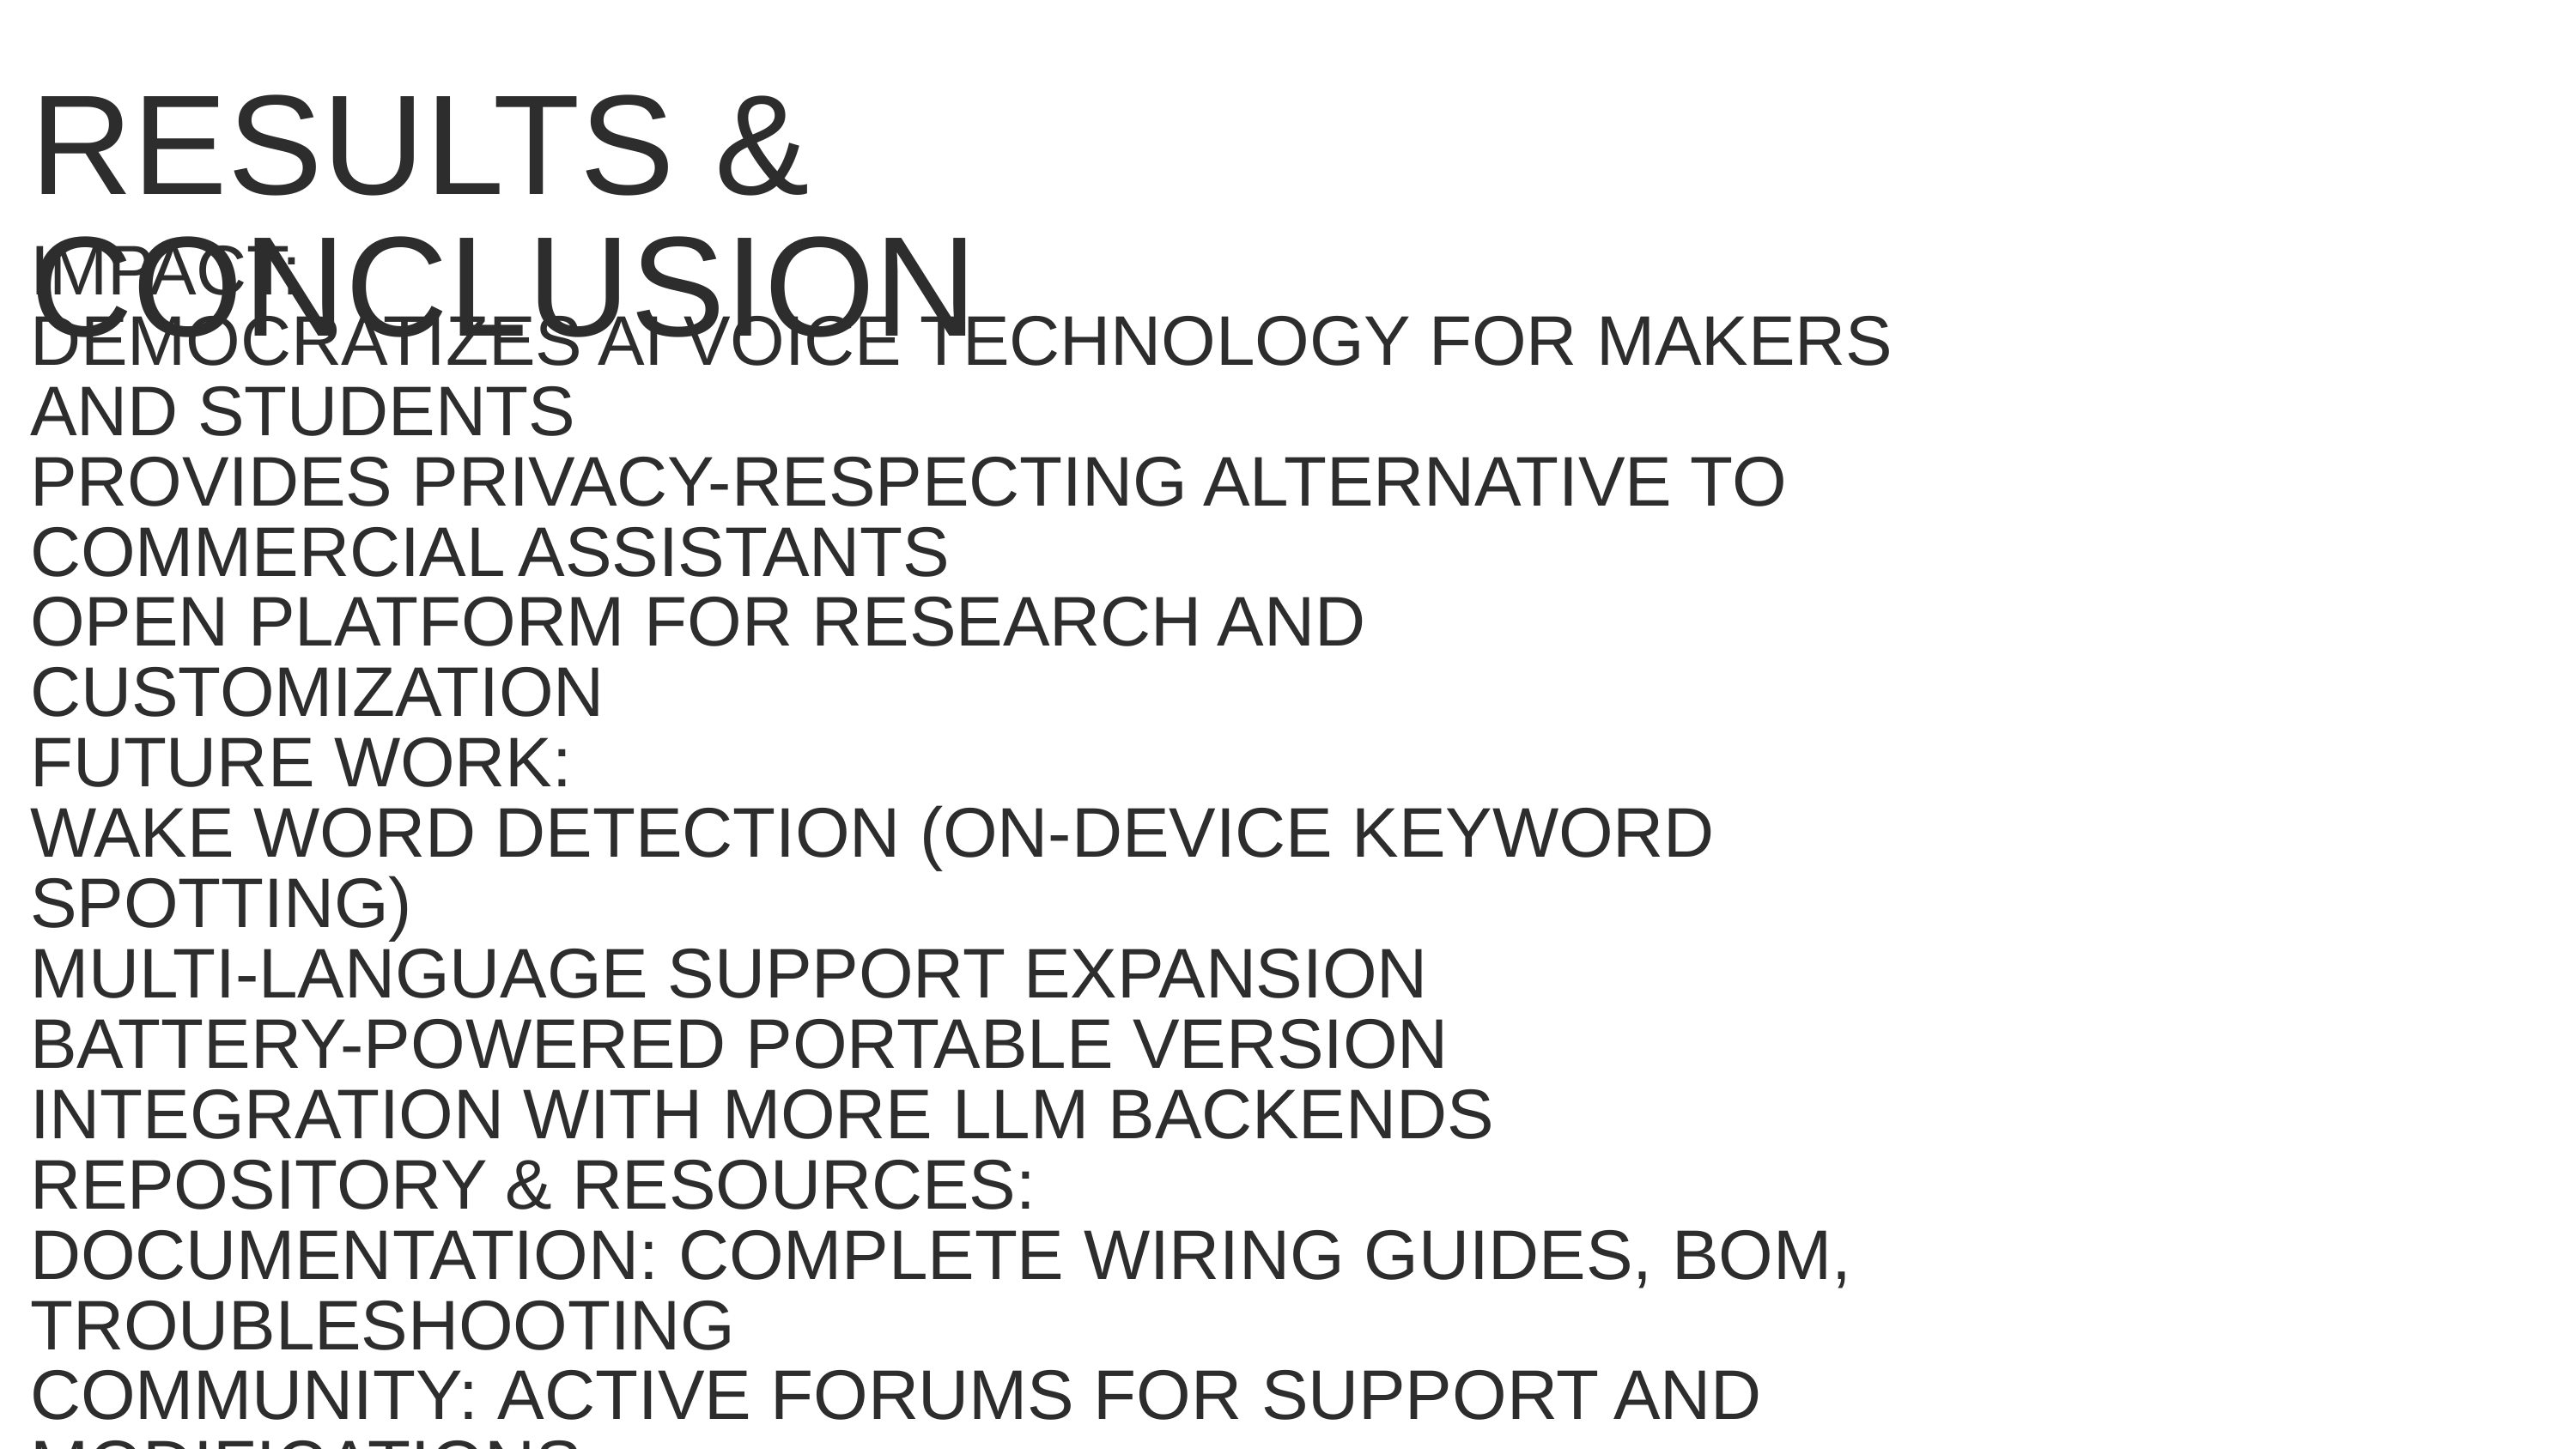

RESULTS & CONCLUSION
IMPACT:
DEMOCRATIZES AI VOICE TECHNOLOGY FOR MAKERS AND STUDENTS
PROVIDES PRIVACY-RESPECTING ALTERNATIVE TO COMMERCIAL ASSISTANTS
OPEN PLATFORM FOR RESEARCH AND CUSTOMIZATION
FUTURE WORK:
WAKE WORD DETECTION (ON-DEVICE KEYWORD SPOTTING)
MULTI-LANGUAGE SUPPORT EXPANSION
BATTERY-POWERED PORTABLE VERSION
INTEGRATION WITH MORE LLM BACKENDS
REPOSITORY & RESOURCES:
DOCUMENTATION: COMPLETE WIRING GUIDES, BOM, TROUBLESHOOTING
COMMUNITY: ACTIVE FORUMS FOR SUPPORT AND MODIFICATIONS